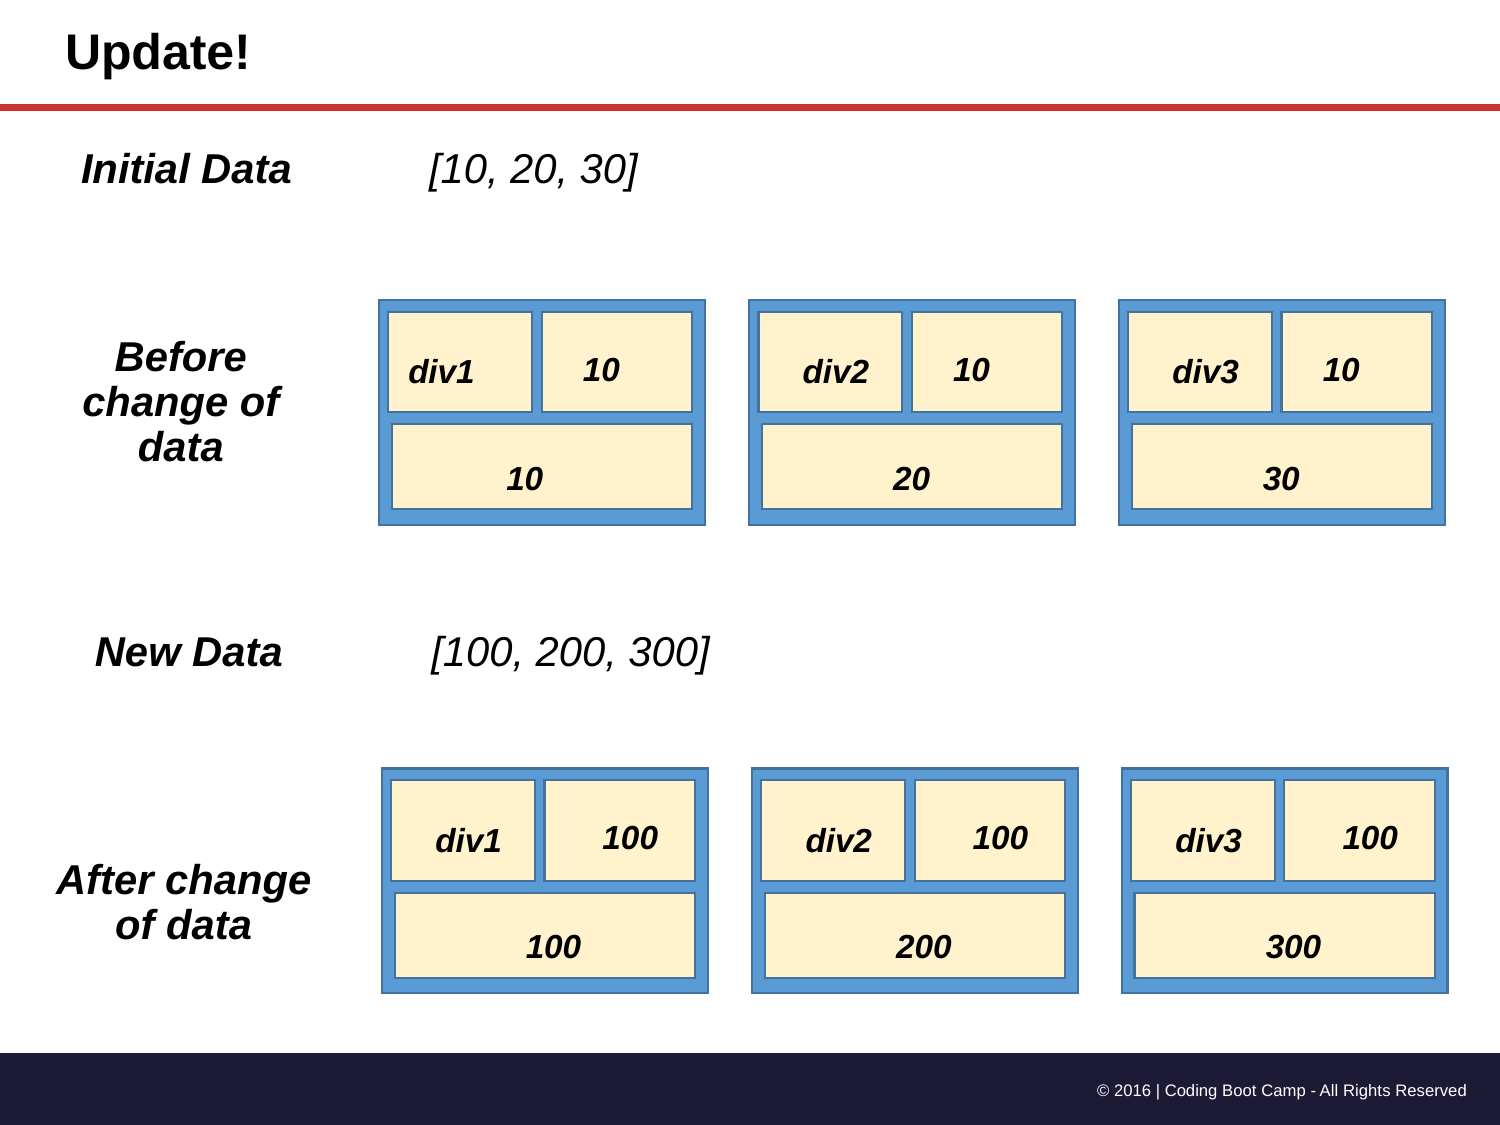

# Update!
Initial Data
[10, 20, 30]

Before change of data
10
10
10
div1
div2
div3

10
20
30
New Data
[100, 200, 300]

100
100
100
div1
div2
div3
After change of data

100
200
300